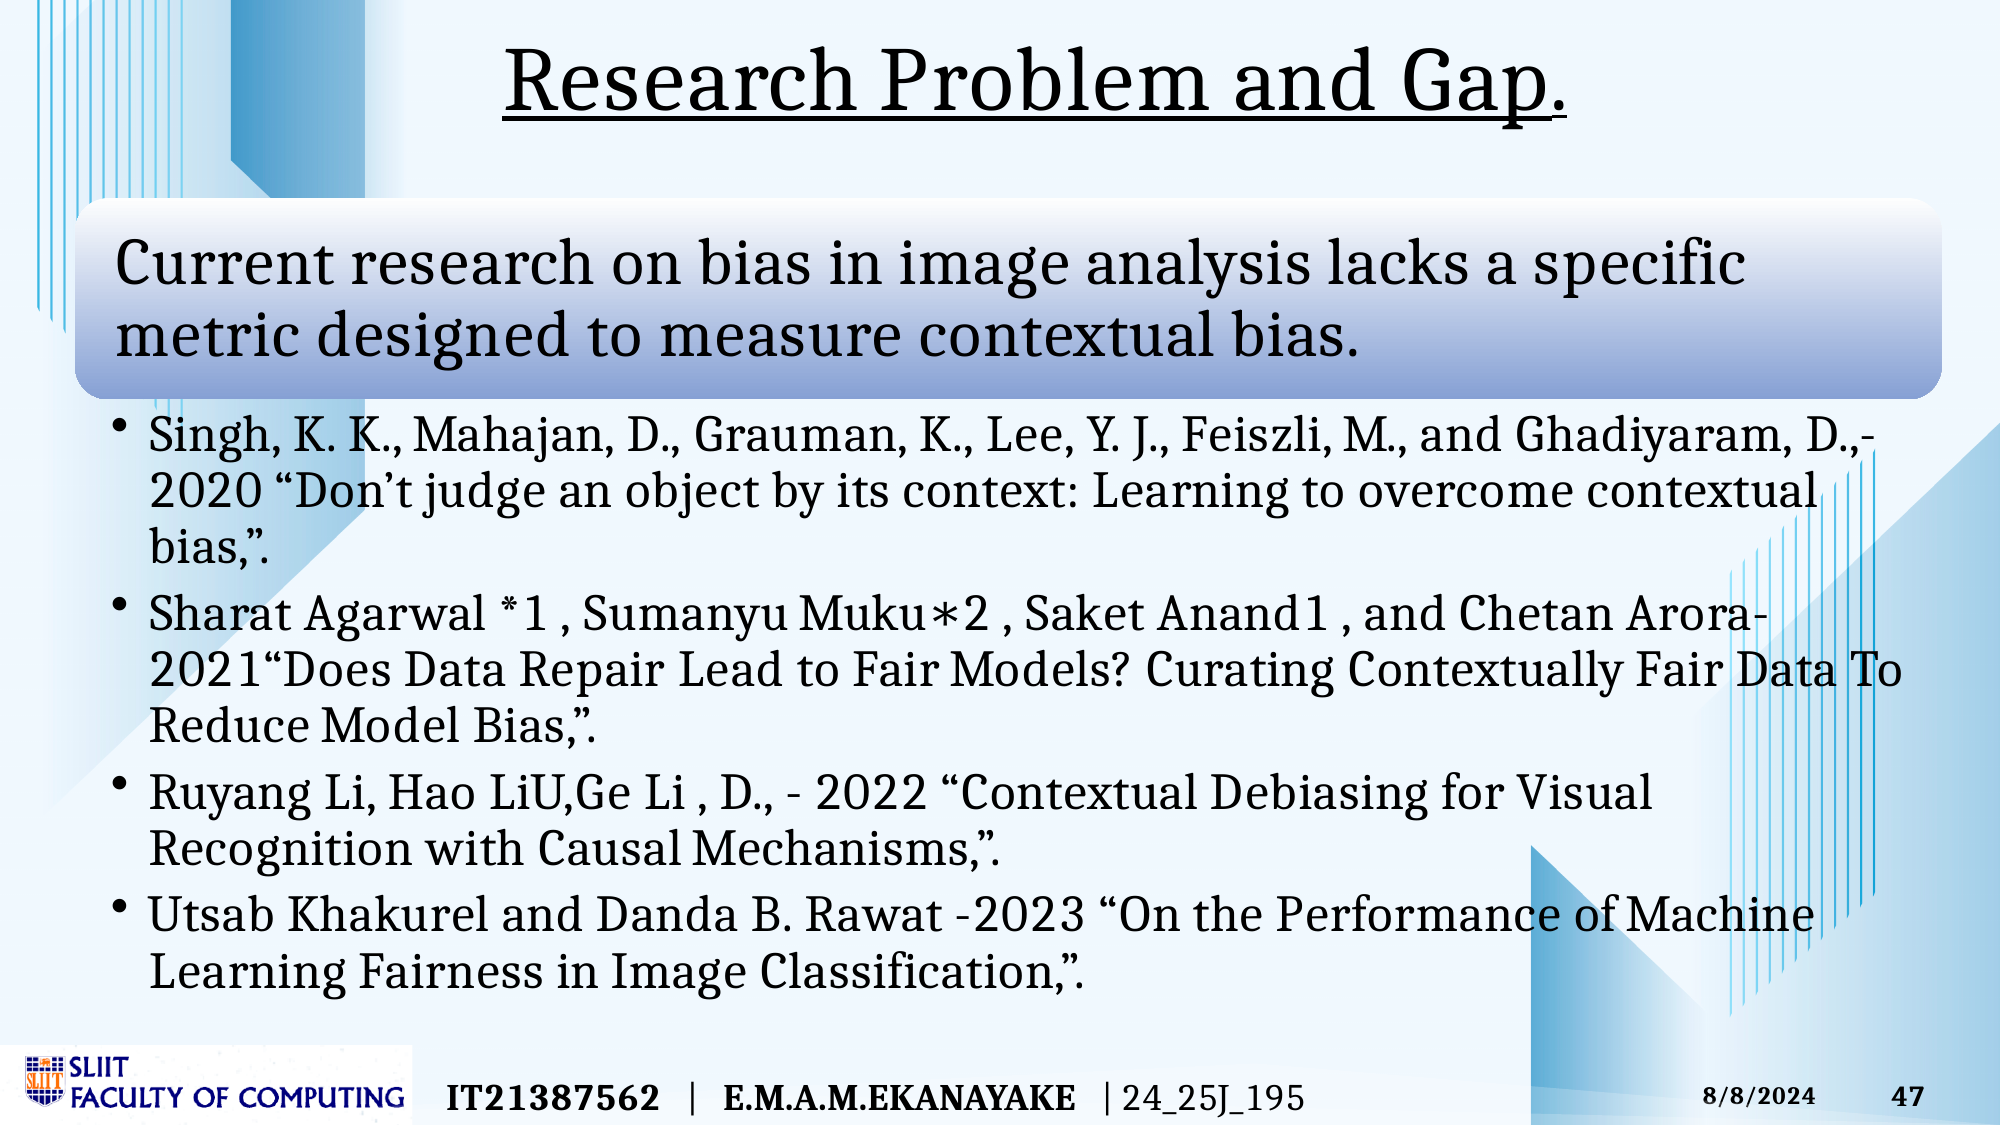

Research Problem and Gap.
Current research on bias in image analysis lacks a specific metric designed to measure contextual bias.
Singh, K. K., Mahajan, D., Grauman, K., Lee, Y. J., Feiszli, M., and Ghadiyaram, D.,- 2020 “Don’t judge an object by its context: Learning to overcome contextual bias,”.
Sharat Agarwal *1 , Sumanyu Muku∗2 , Saket Anand1 , and Chetan Arora-2021“Does Data Repair Lead to Fair Models? Curating Contextually Fair Data To Reduce Model Bias,”.
Ruyang Li, Hao LiU,Ge Li , D., - 2022 “Contextual Debiasing for Visual Recognition with Causal Mechanisms,”.
Utsab Khakurel and Danda B. Rawat -2023 “On the Performance of Machine Learning Fairness in Image Classification,”.
#
IT21387562   |   E.M.A.M.EKANAYAKE   | 24_25J_195